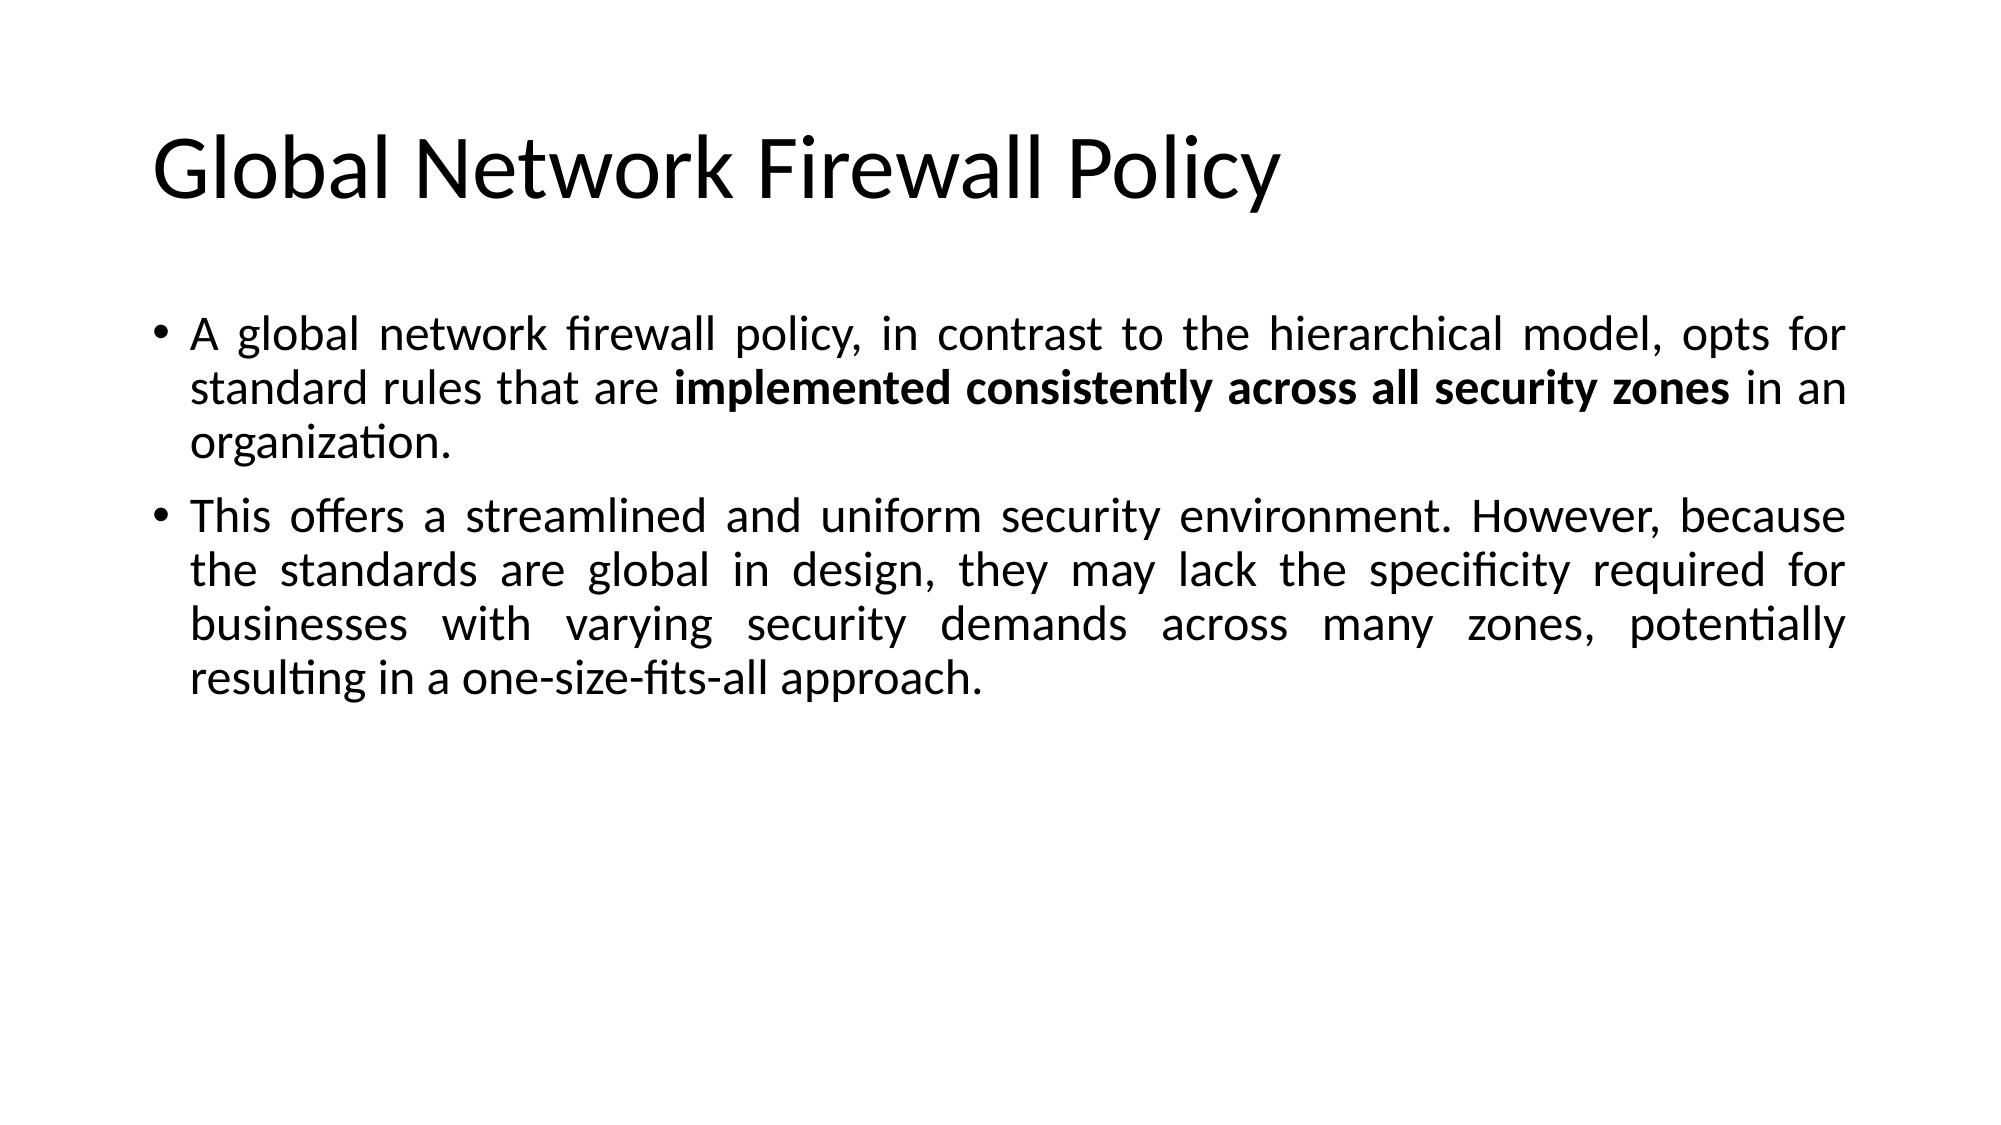

# Global Network Firewall Policy
A global network firewall policy, in contrast to the hierarchical model, opts for standard rules that are implemented consistently across all security zones in an organization.
This offers a streamlined and uniform security environment. However, because the standards are global in design, they may lack the specificity required for businesses with varying security demands across many zones, potentially resulting in a one-size-fits-all approach.